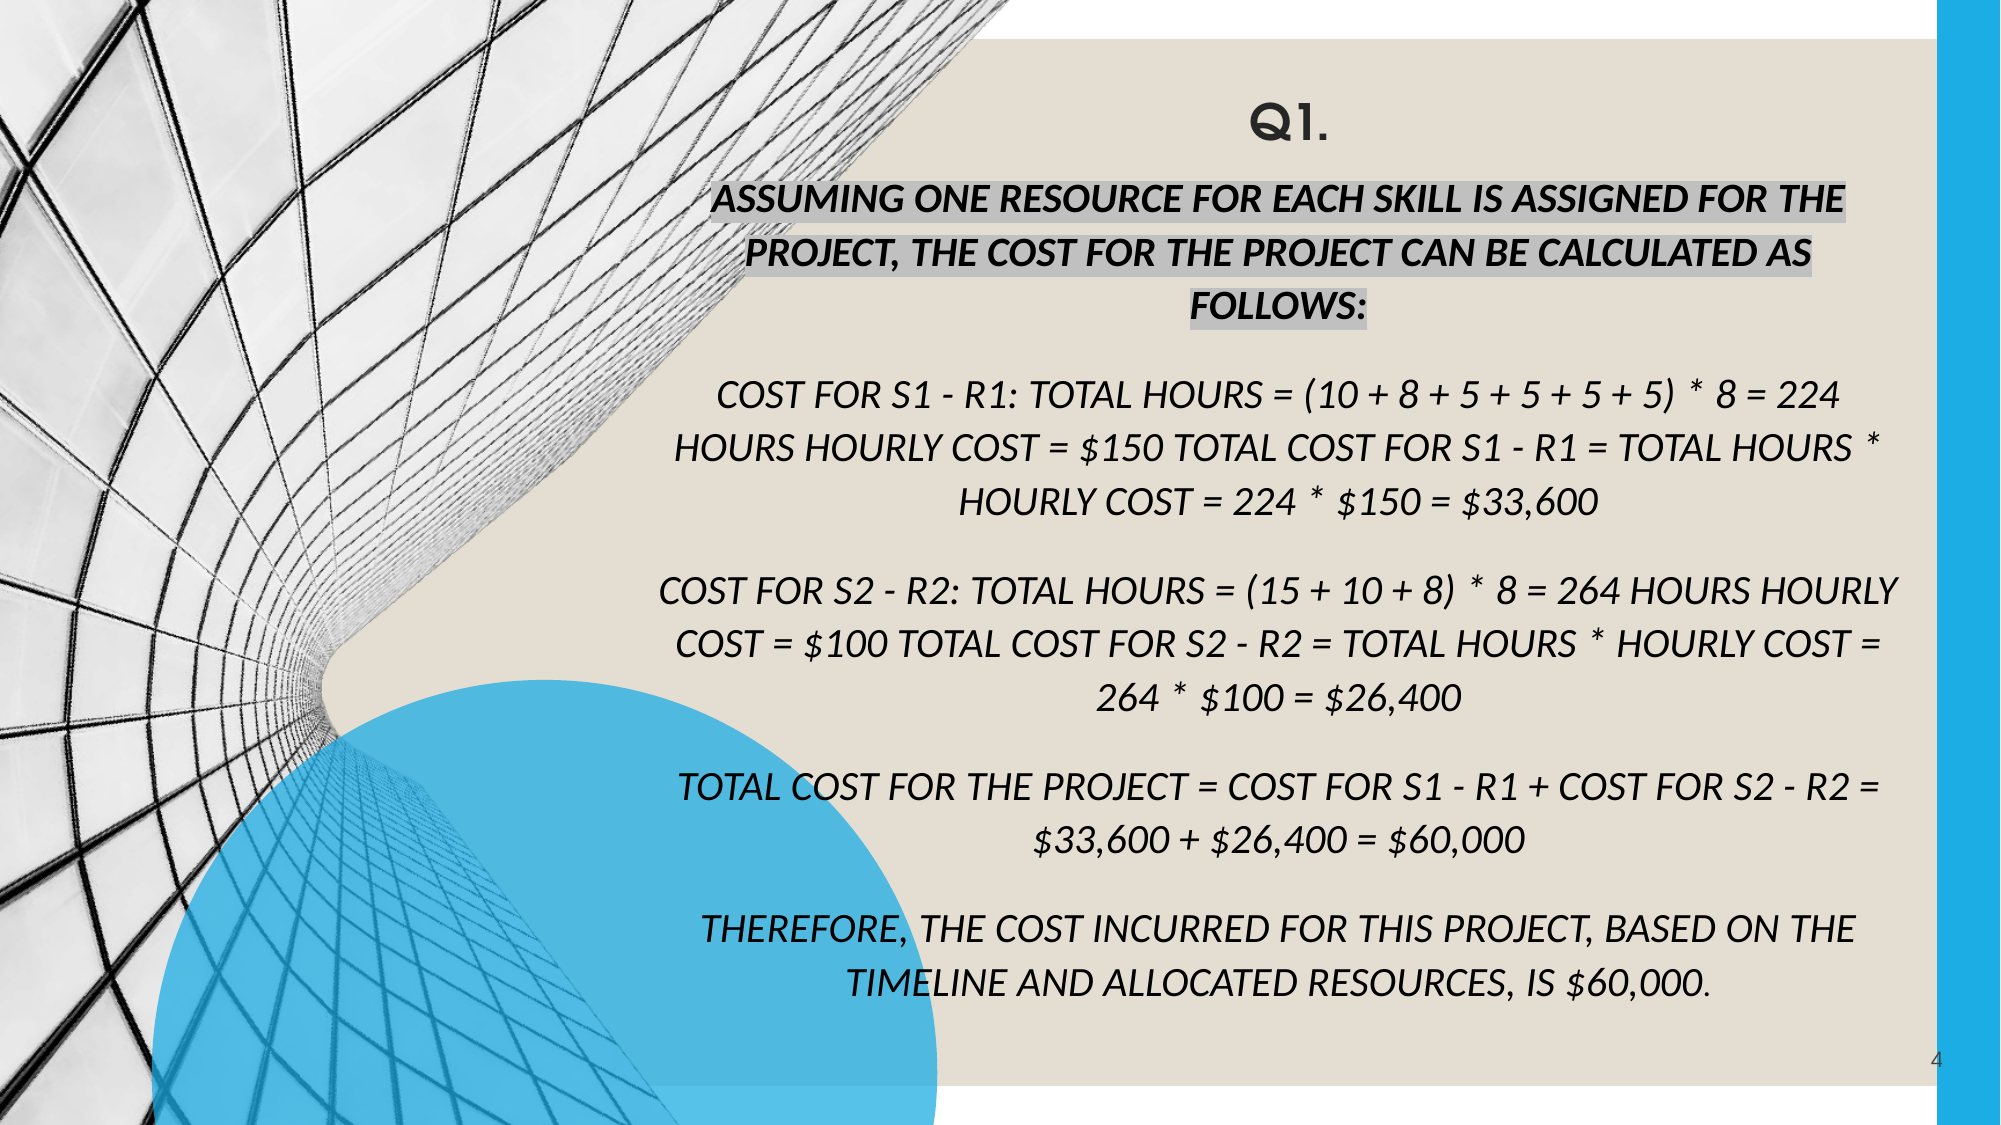

# Q1.
Assuming one resource for each skill is assigned for the project, the cost for the project can be calculated as follows:
Cost for S1 - R1: Total hours = (10 + 8 + 5 + 5 + 5 + 5) * 8 = 224 hours Hourly cost = $150 Total cost for S1 - R1 = Total hours * Hourly cost = 224 * $150 = $33,600
Cost for S2 - R2: Total hours = (15 + 10 + 8) * 8 = 264 hours Hourly cost = $100 Total cost for S2 - R2 = Total hours * Hourly cost = 264 * $100 = $26,400
Total cost for the project = Cost for S1 - R1 + Cost for S2 - R2 = $33,600 + $26,400 = $60,000
Therefore, the cost incurred for this project, based on the timeline and allocated resources, is $60,000.

4